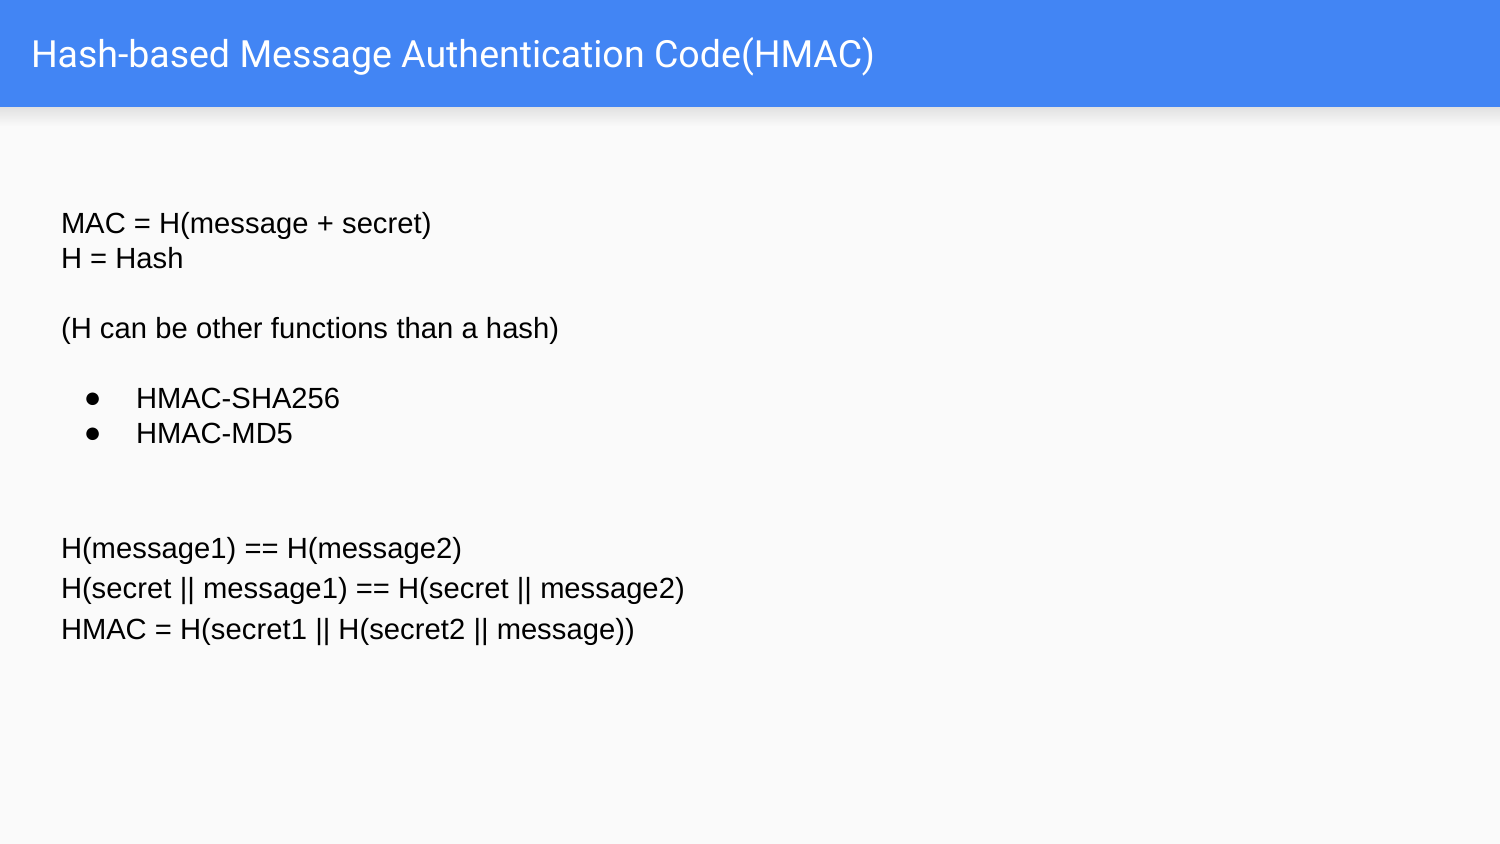

# Hash-based Message Authentication Code(HMAC)
MAC = H(message + secret)
H = Hash

(H can be other functions than a hash)

HMAC-SHA256
HMAC-MD5

H(message1) == H(message2)
H(secret || message1) == H(secret || message2)
HMAC = H(secret1 || H(secret2 || message))